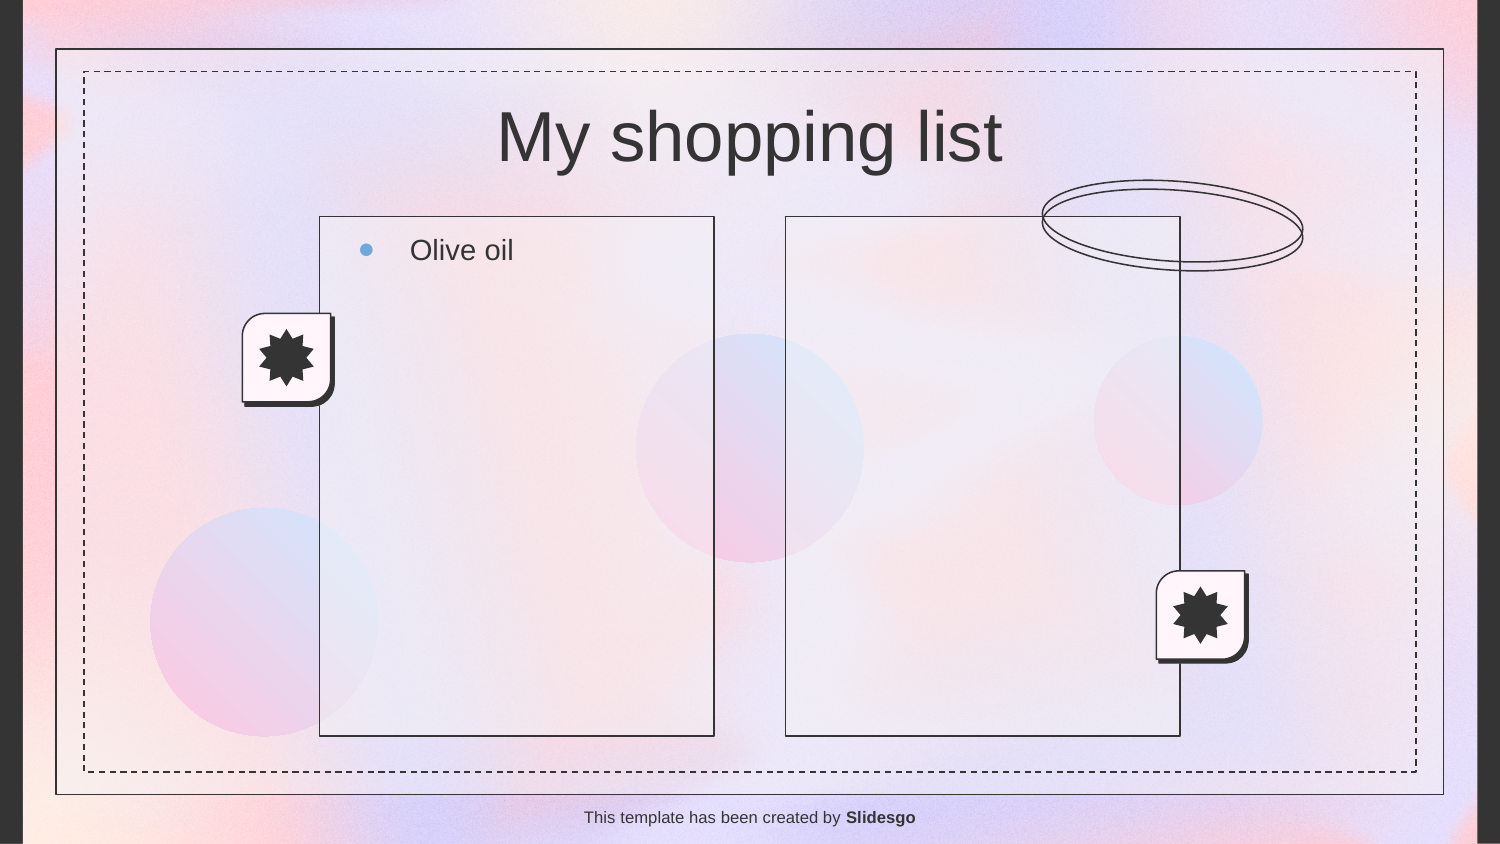

# My shopping list

Olive oil

This template has been created by Slidesgo